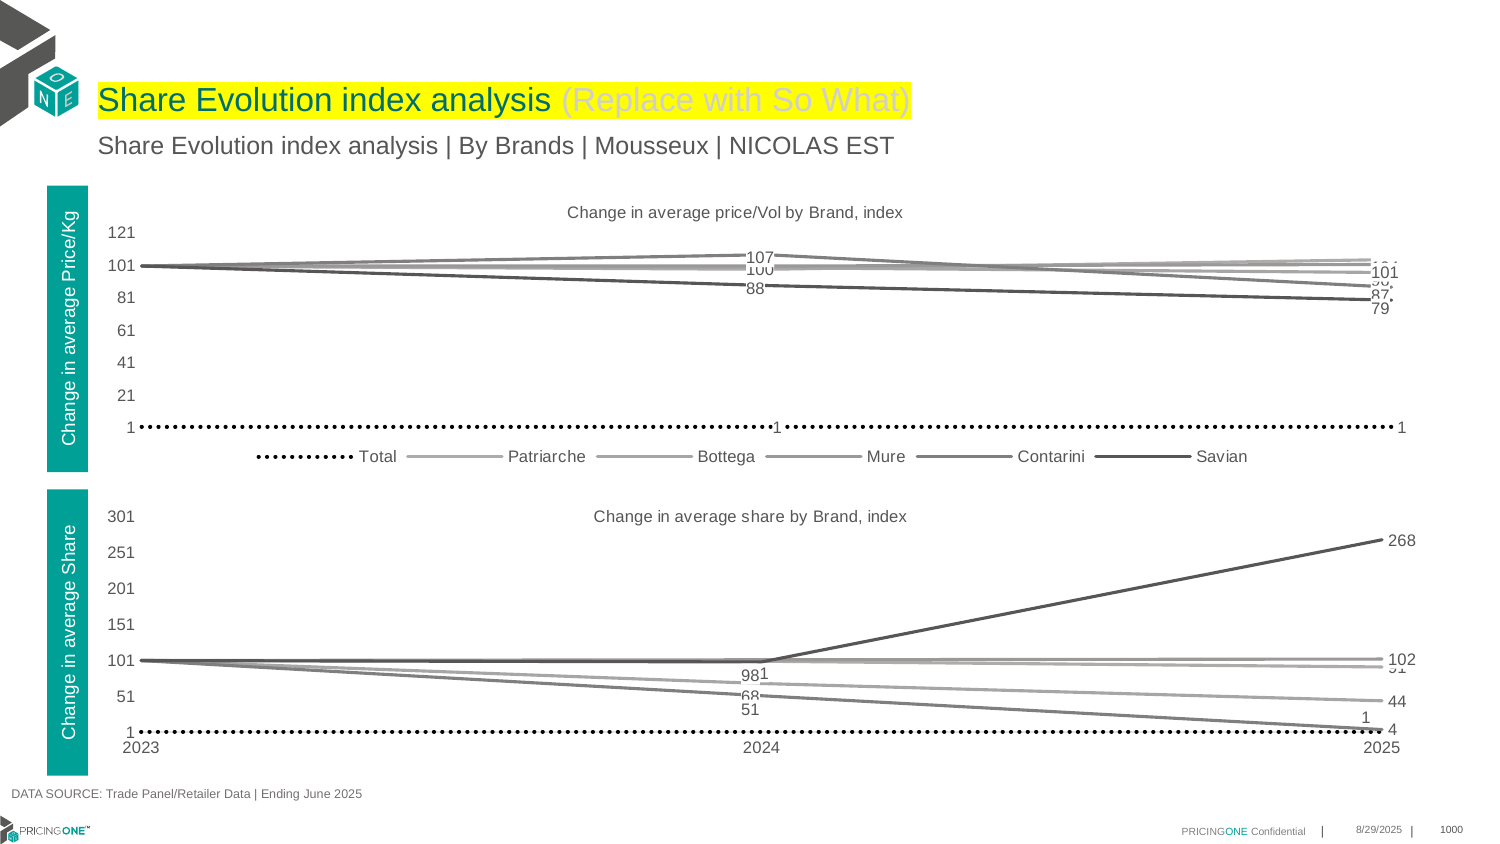

# Share Evolution index analysis (Replace with So What)
Share Evolution index analysis | By Brands | Mousseux | NICOLAS EST

### Chart: Change in average price/Vol by Brand, index

| Category | Total | Patriarche | Bottega | Mure | Contarini | Savian |
|---|---|---|---|---|---|---|
| 2023 | 1.0 | 100.0 | 100.0 | 100.0 | 100.0 | 100.0 |
| 2024 | 1.0185407930674713 | 98.0 | 99.0 | 100.0 | 107.0 | 88.0 |
| 2025 | 1.0274257537596607 | 104.0 | 96.0 | 101.0 | 87.0 | 79.0 |
Change in average Price/Kg

### Chart: Change in average share by Brand, index

| Category | Total | Patriarche | Bottega | Mure | Contarini | Savian |
|---|---|---|---|---|---|---|
| 2023 | 1.0 | 100.0 | 100.0 | 100.0 | 100.0 | 100.0 |
| 2024 | 1.0 | 99.0 | 68.0 | 101.0 | 51.0 | 98.0 |
| 2025 | 1.0 | 91.0 | 44.0 | 102.0 | 4.0 | 268.0 |
Change in average Share
DATA SOURCE: Trade Panel/Retailer Data | Ending June 2025

8/29/2025
1000